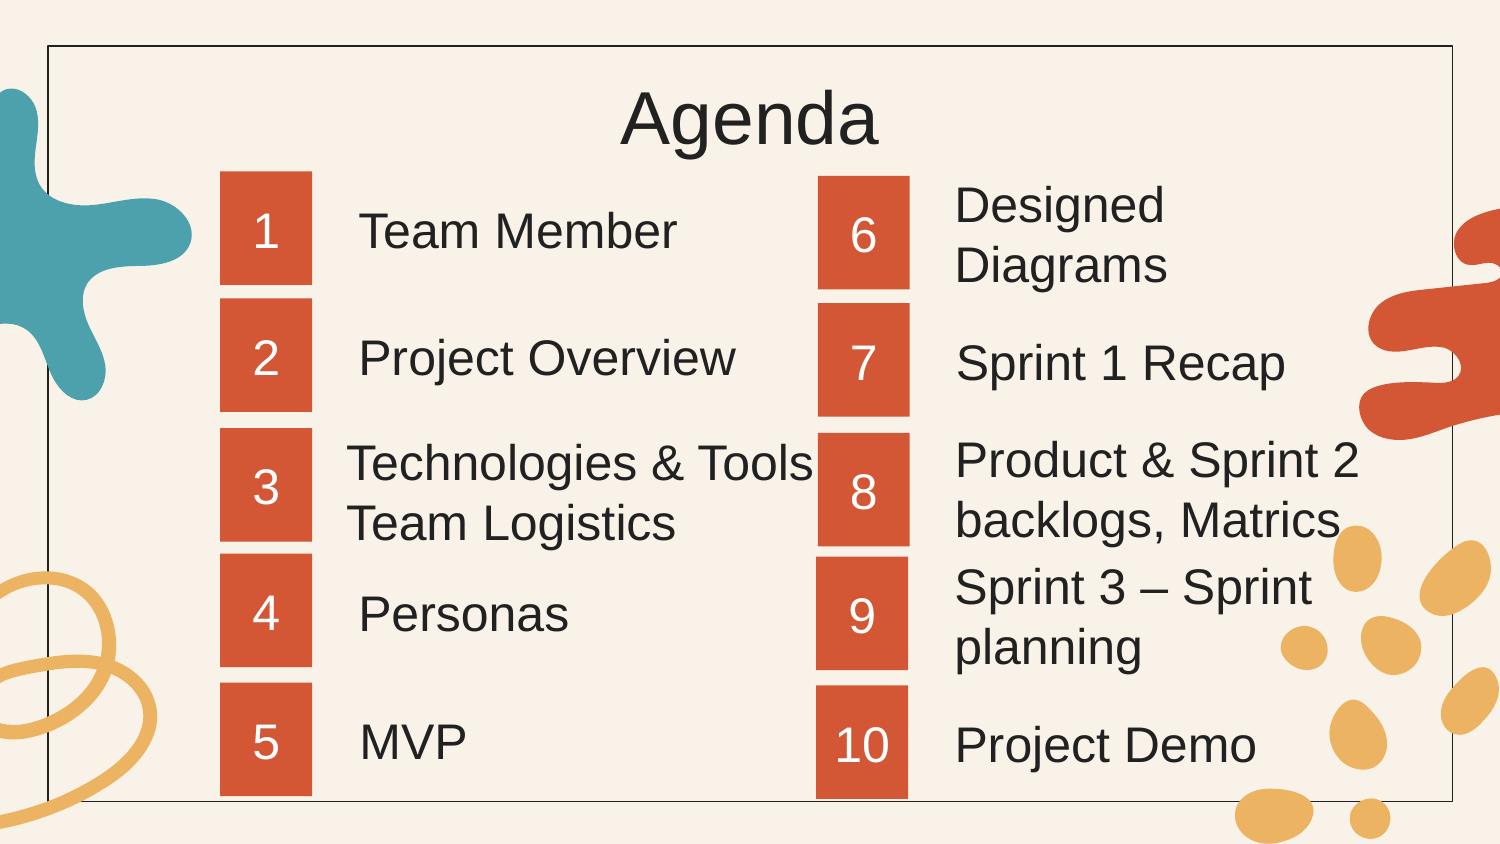

Agenda
# 1
Team Member
Designed Diagrams
6
2
Project Overview
7
Sprint 1 Recap
3
Product & Sprint 2 backlogs, Matrics
8
Technologies & Tools, Team Logistics

4
Personas
9
Sprint 3 – Sprint planning
MVP
5
10
Project Demo